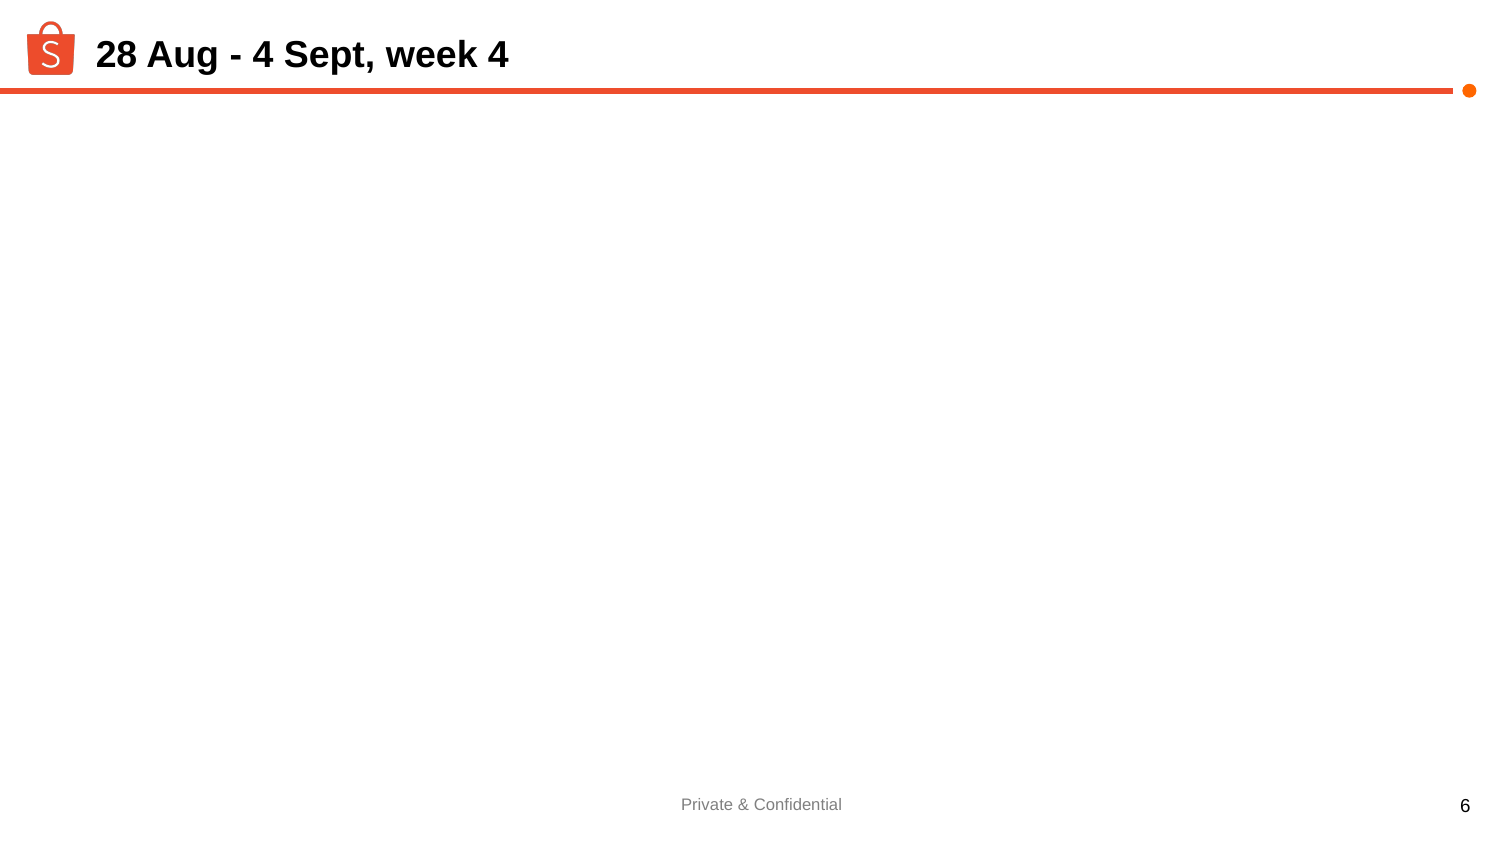

# 28 Aug - 4 Sept, week 4

6